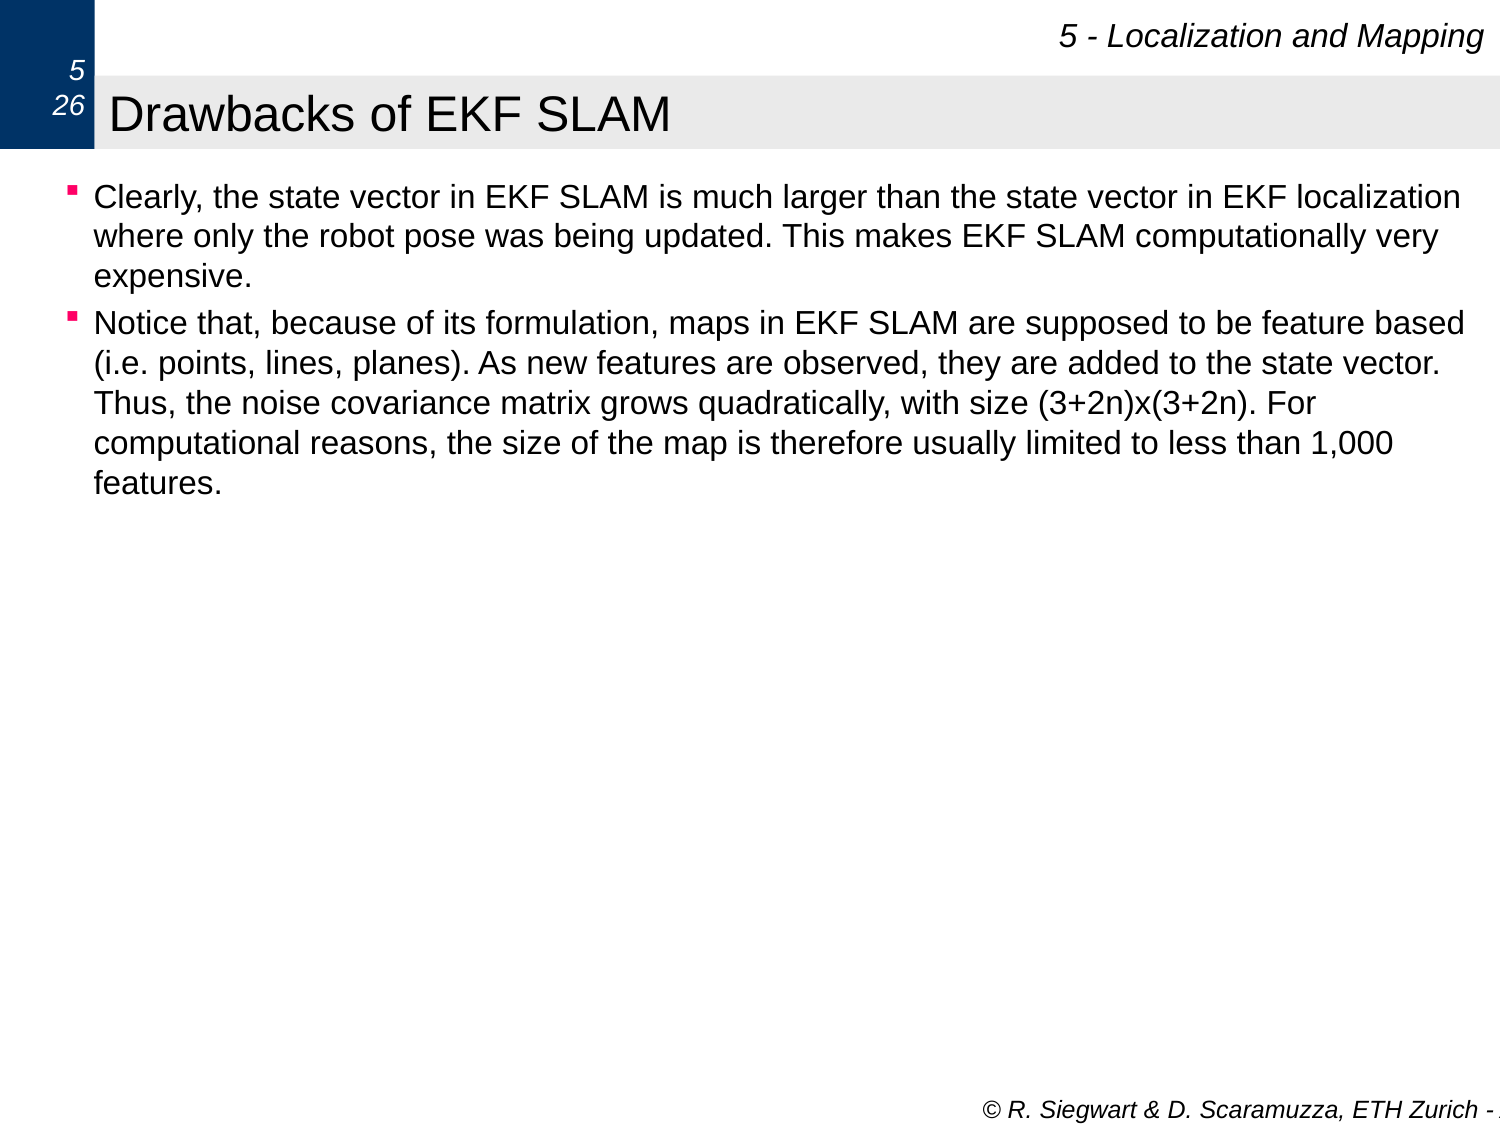

5 - Localization and Mapping
5
26
# Drawbacks of EKF SLAM
Clearly, the state vector in EKF SLAM is much larger than the state vector in EKF localization where only the robot pose was being updated. This makes EKF SLAM computationally very expensive.
Notice that, because of its formulation, maps in EKF SLAM are supposed to be feature based (i.e. points, lines, planes). As new features are observed, they are added to the state vector. Thus, the noise covariance matrix grows quadratically, with size (3+2n)x(3+2n). For computational reasons, the size of the map is therefore usually limited to less than 1,000 features.